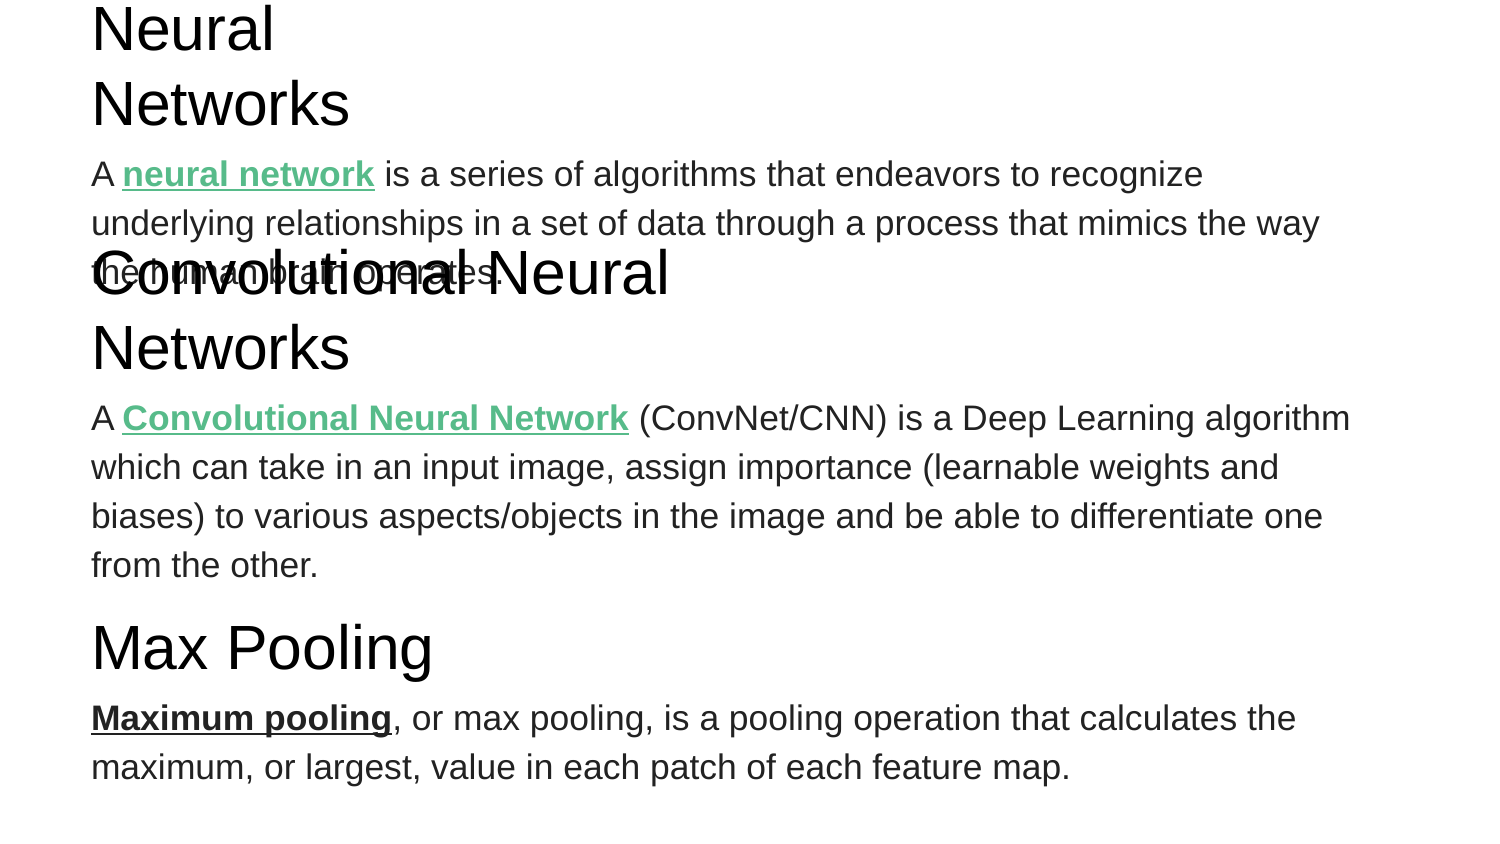

# Neural Networks
A neural network is a series of algorithms that endeavors to recognize underlying relationships in a set of data through a process that mimics the way the human brain operates.
Convolutional Neural Networks
A Convolutional Neural Network (ConvNet/CNN) is a Deep Learning algorithm which can take in an input image, assign importance (learnable weights and biases) to various aspects/objects in the image and be able to differentiate one from the other.
Max Pooling
Maximum pooling, or max pooling, is a pooling operation that calculates the maximum, or largest, value in each patch of each feature map.